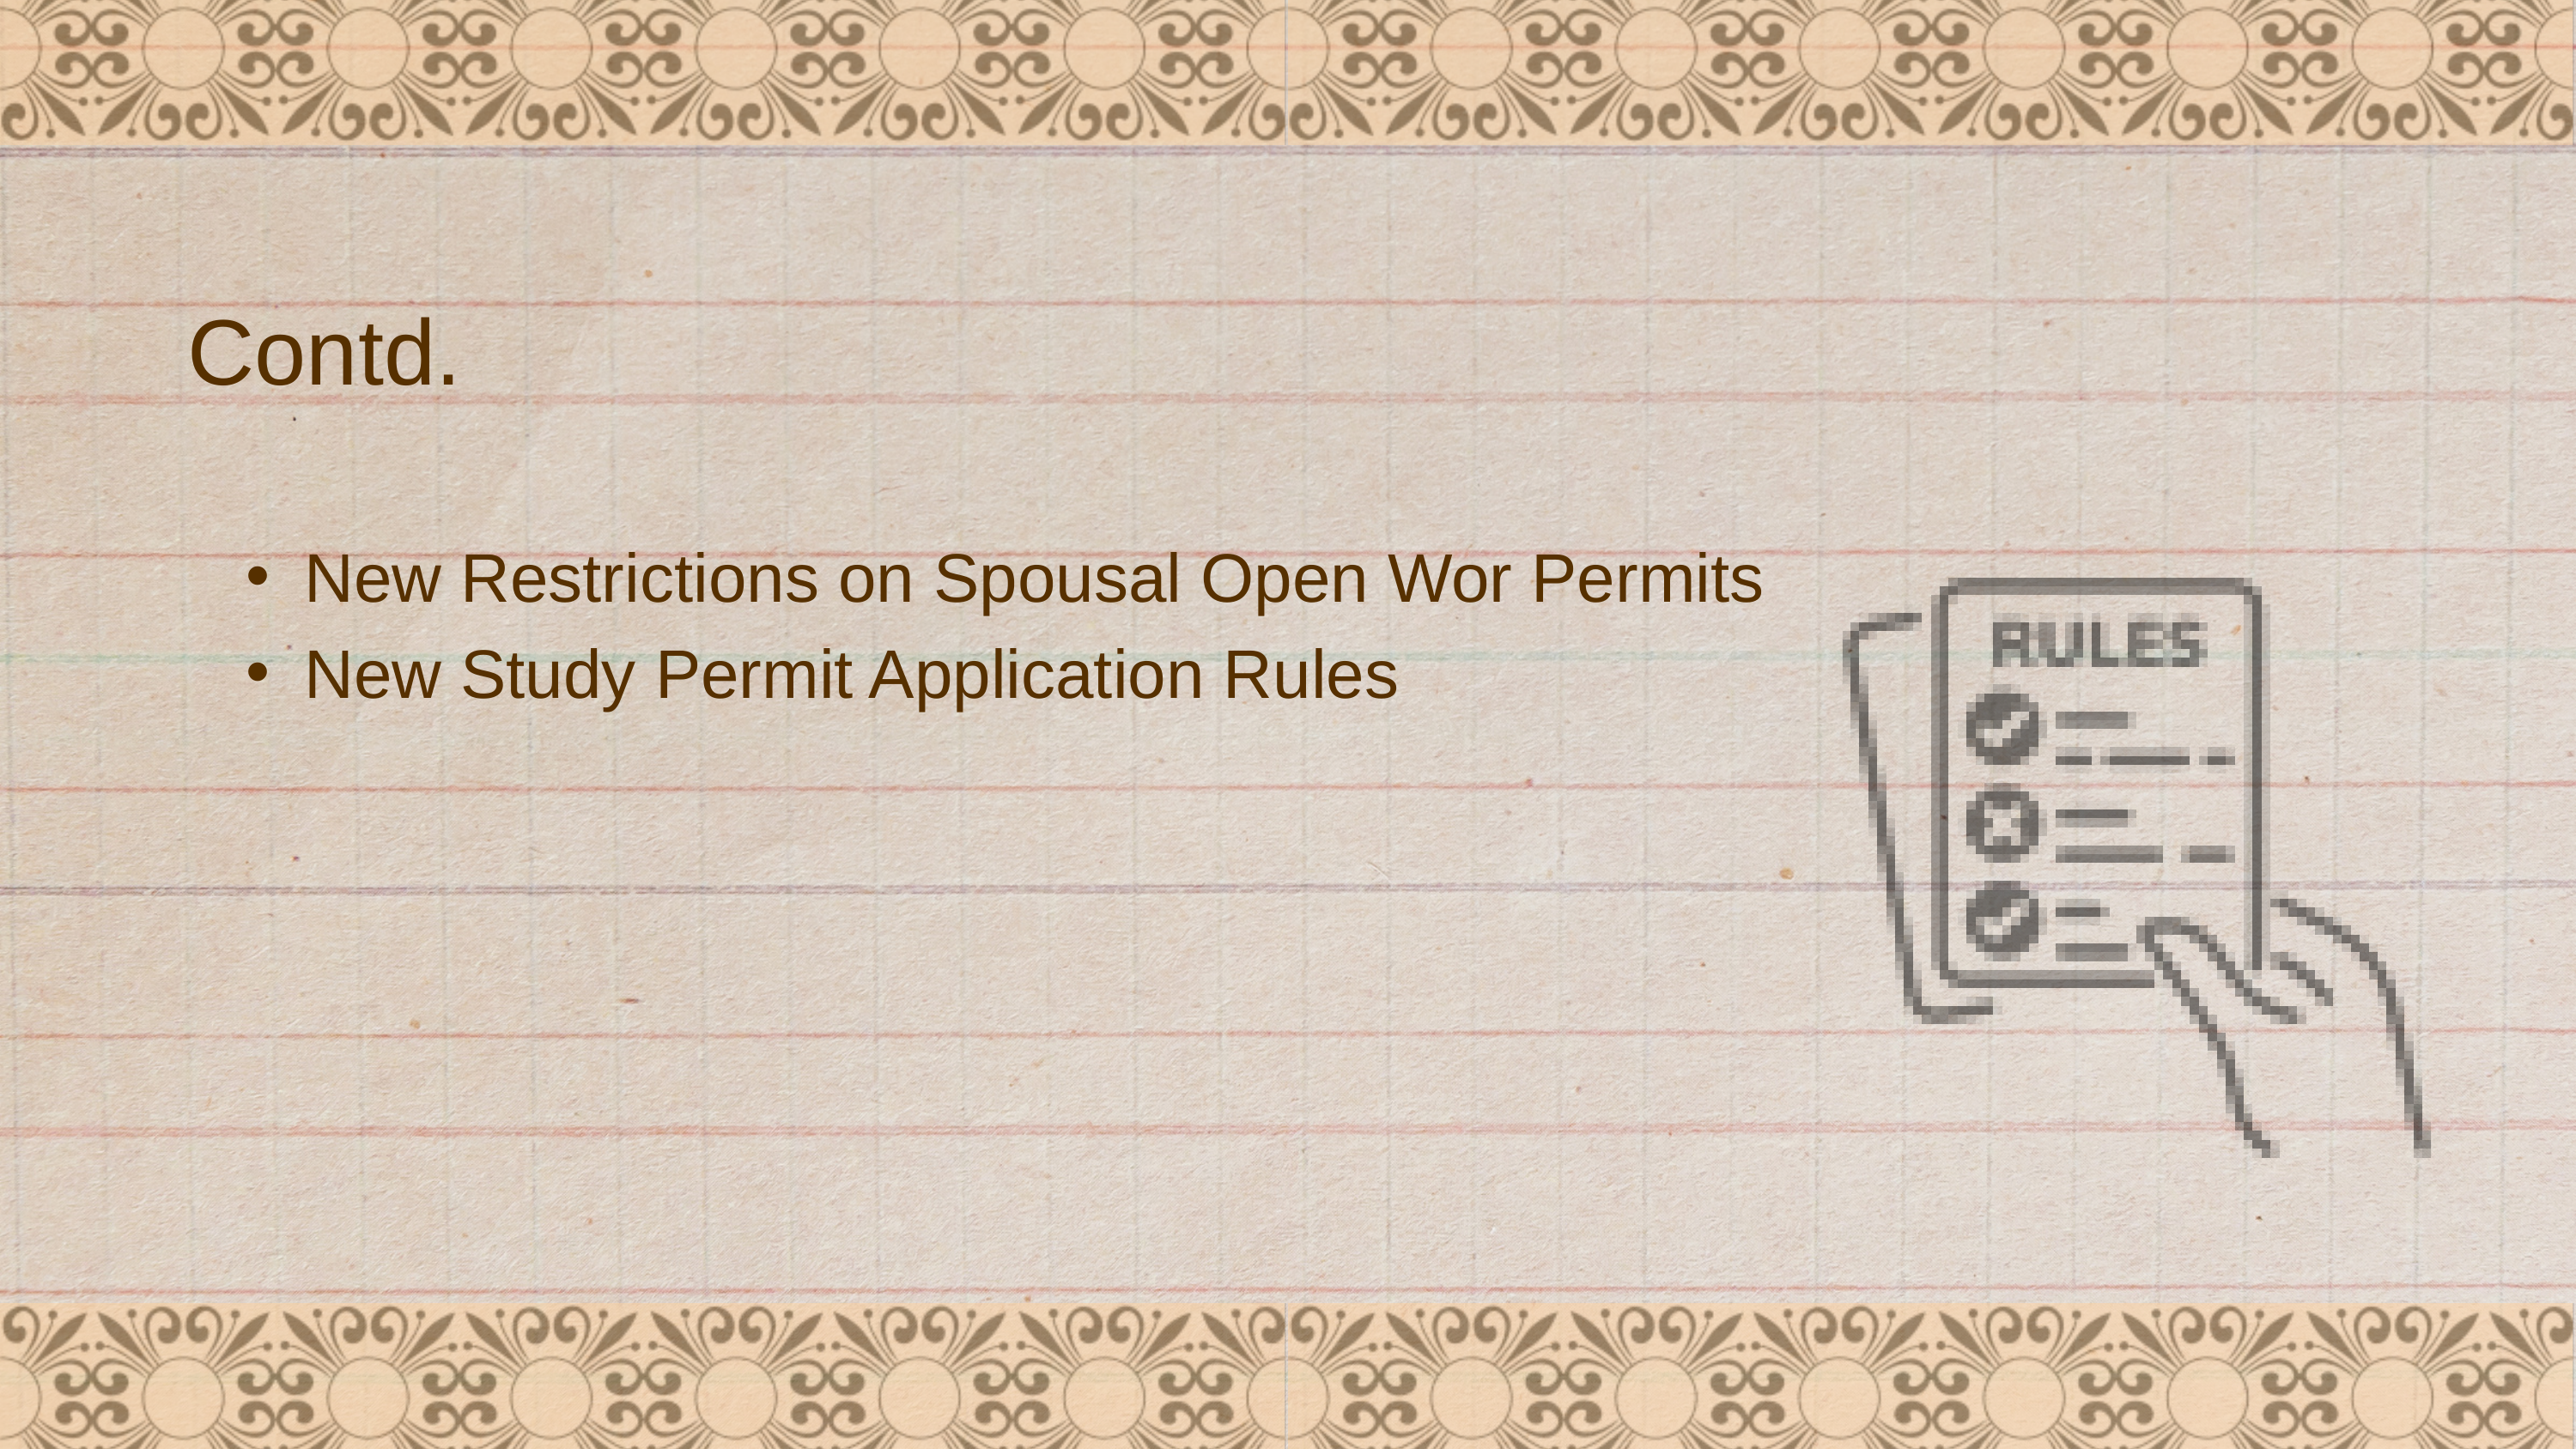

Contd.
New Restrictions on Spousal Open Wor Permits
New Study Permit Application Rules